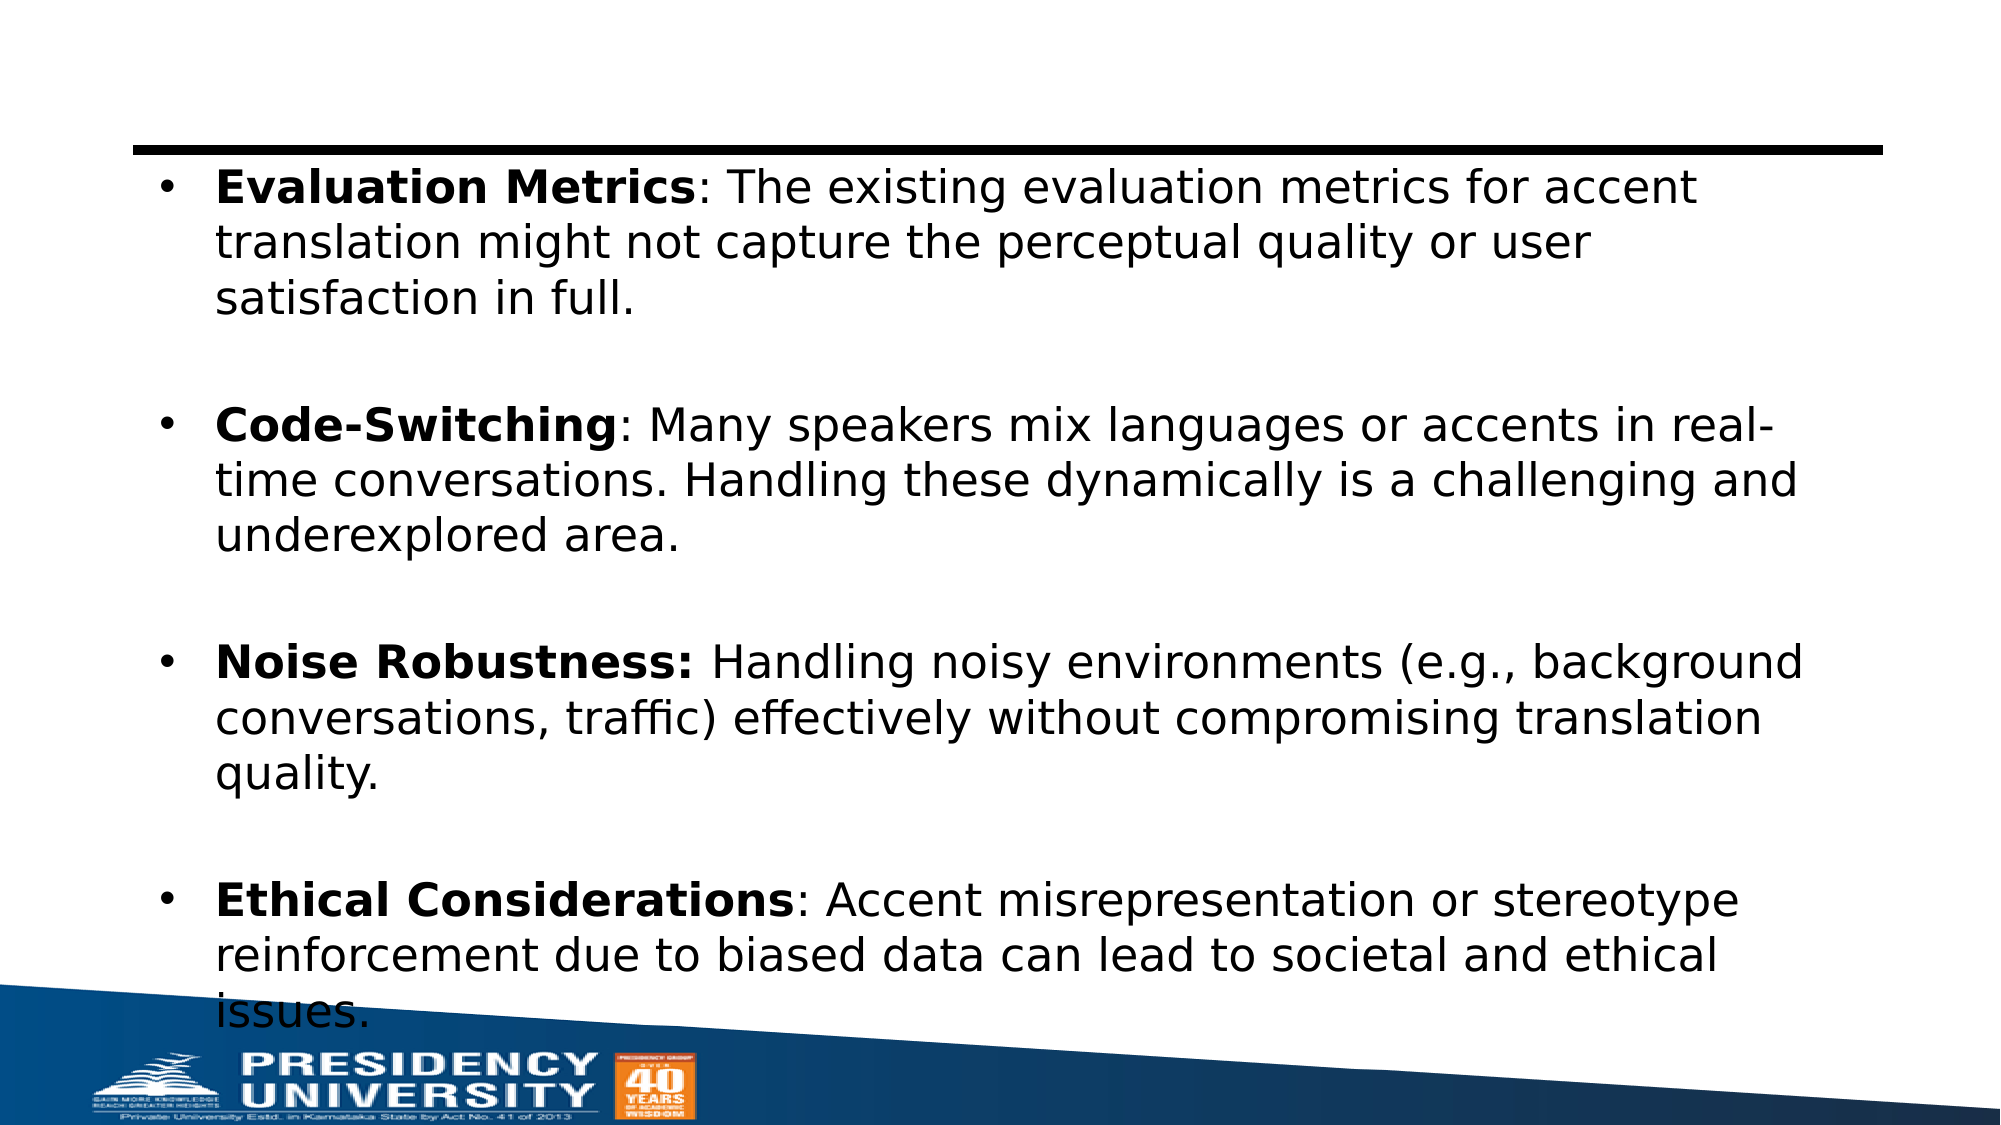

#
Evaluation Metrics: The existing evaluation metrics for accent translation might not capture the perceptual quality or user satisfaction in full.

Code-Switching: Many speakers mix languages or accents in real-time conversations. Handling these dynamically is a challenging and underexplored area.

Noise Robustness: Handling noisy environments (e.g., background conversations, traffic) effectively without compromising translation quality.

Ethical Considerations: Accent misrepresentation or stereotype reinforcement due to biased data can lead to societal and ethical issues.